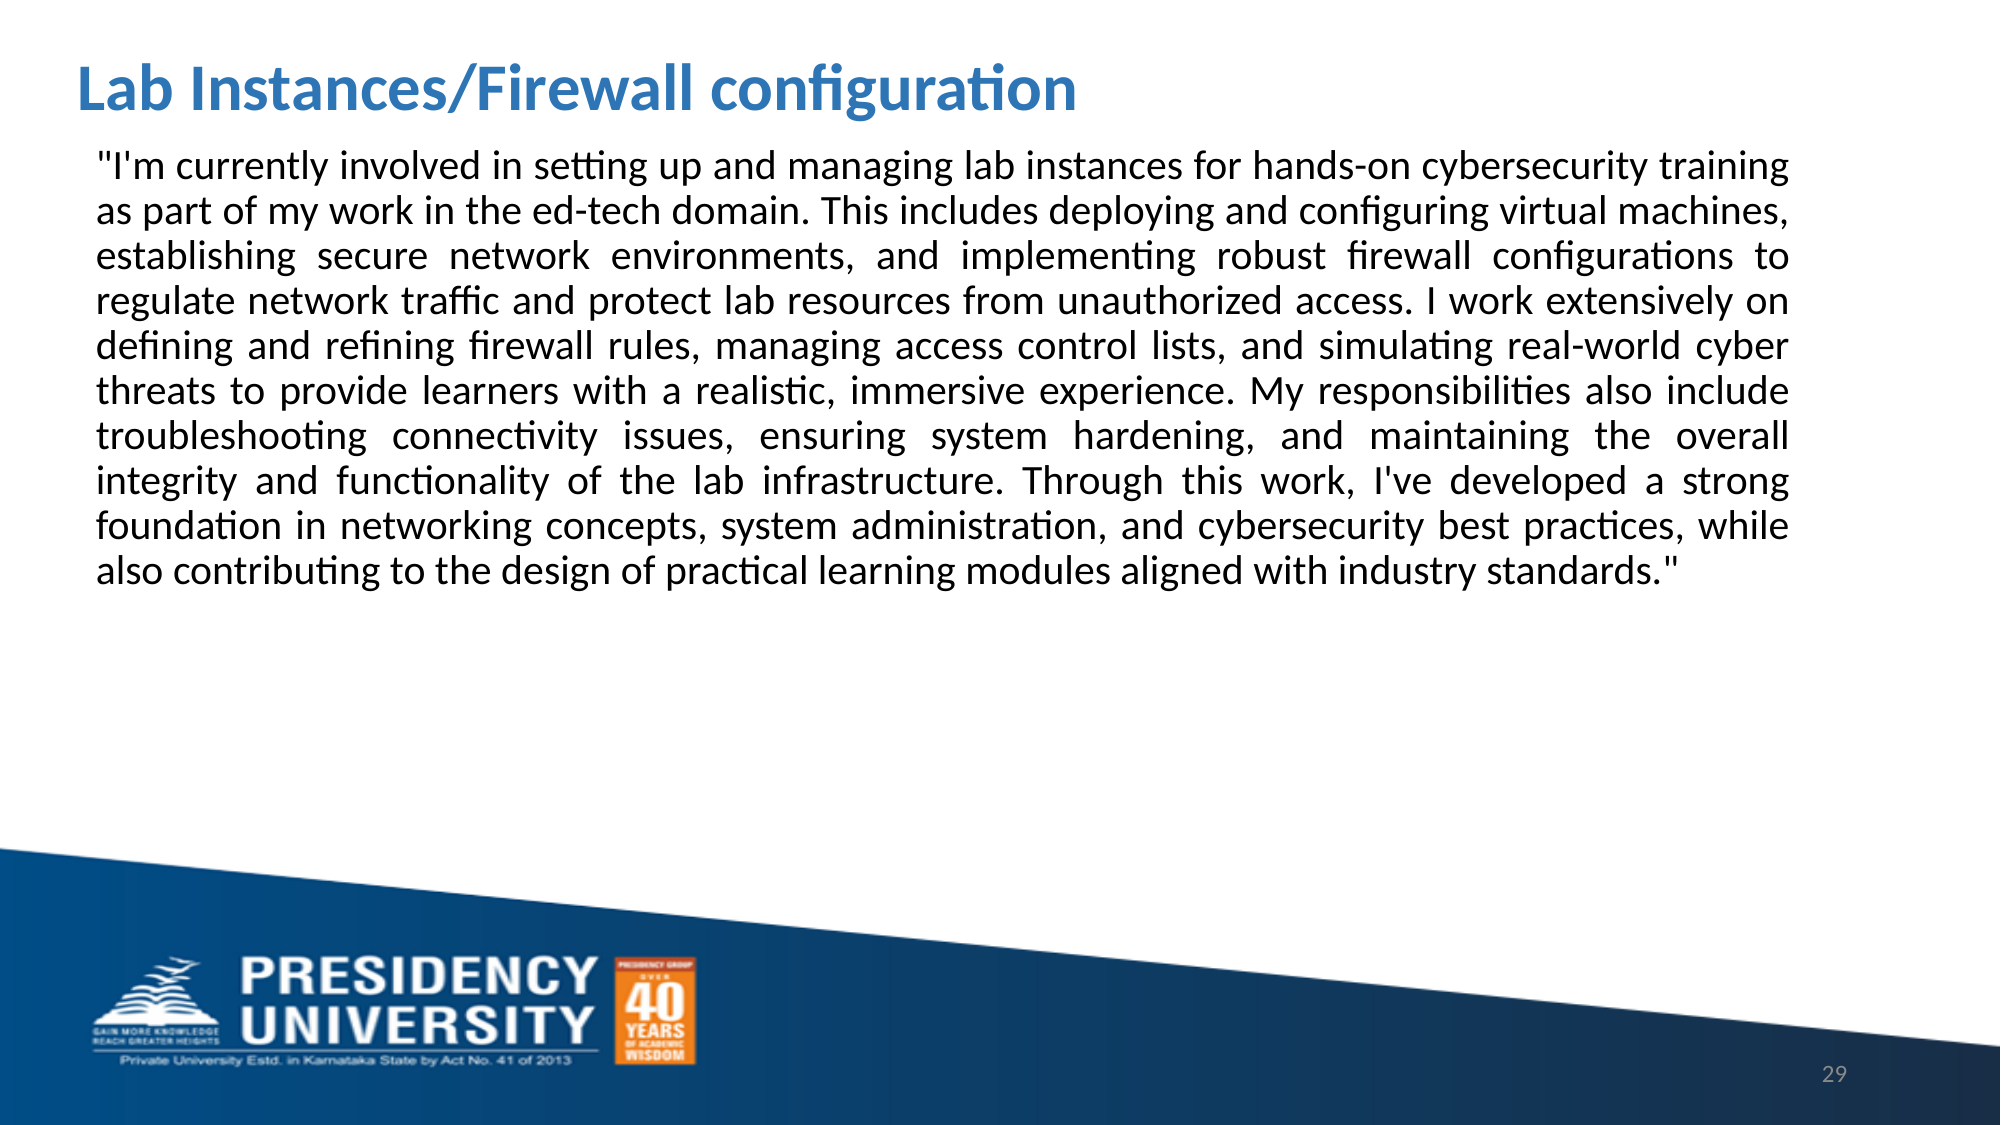

# Lab Instances/Firewall configuration
"I'm currently involved in setting up and managing lab instances for hands-on cybersecurity training as part of my work in the ed-tech domain. This includes deploying and configuring virtual machines, establishing secure network environments, and implementing robust firewall configurations to regulate network traffic and protect lab resources from unauthorized access. I work extensively on defining and refining firewall rules, managing access control lists, and simulating real-world cyber threats to provide learners with a realistic, immersive experience. My responsibilities also include troubleshooting connectivity issues, ensuring system hardening, and maintaining the overall integrity and functionality of the lab infrastructure. Through this work, I've developed a strong foundation in networking concepts, system administration, and cybersecurity best practices, while also contributing to the design of practical learning modules aligned with industry standards."
29